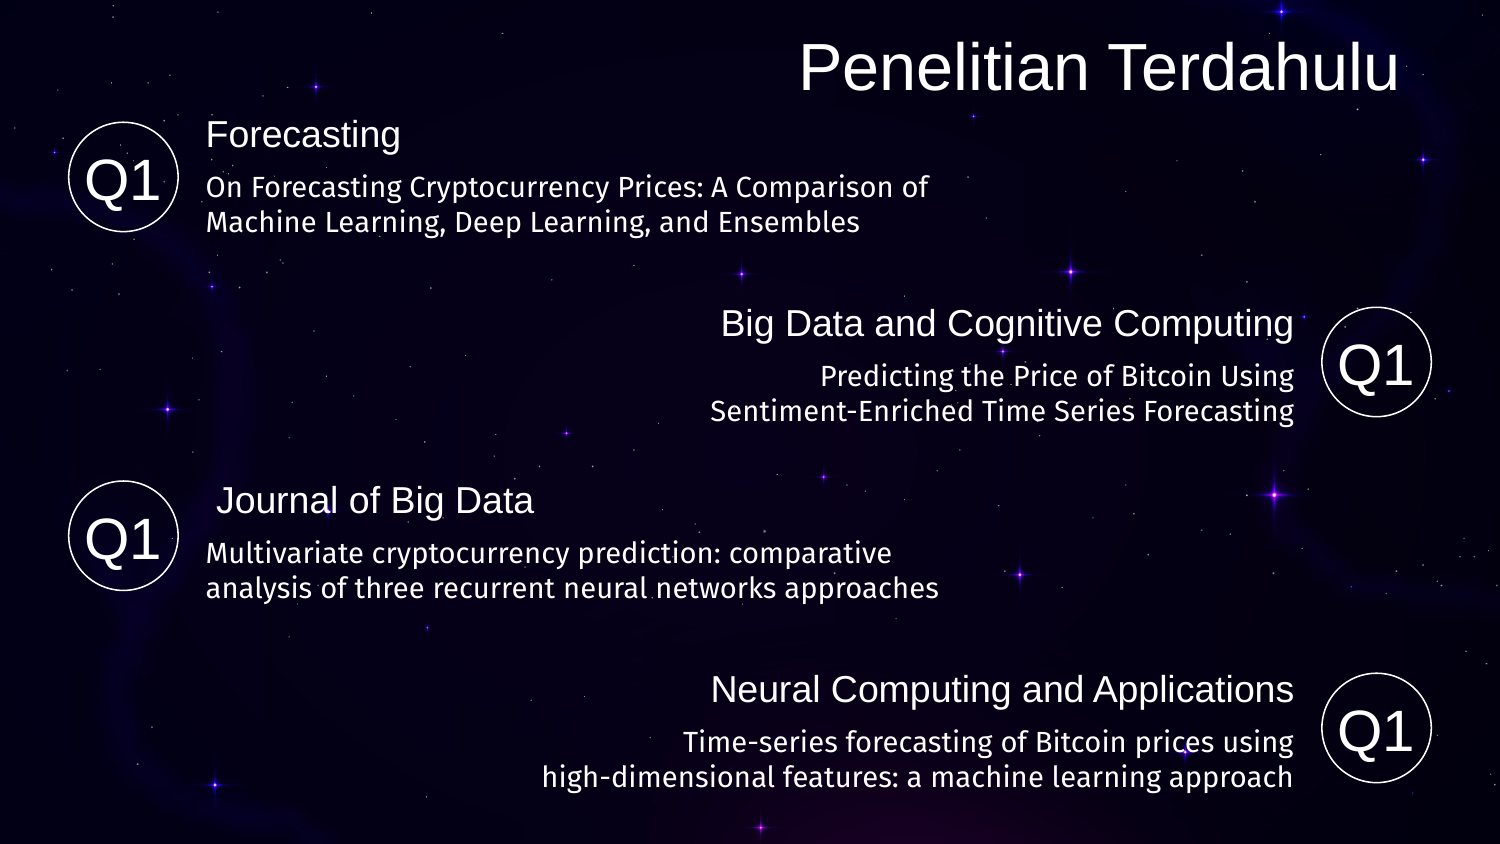

# Penelitian Terdahulu
Forecasting

Q1
On Forecasting Cryptocurrency Prices: A Comparison of Machine Learning, Deep Learning, and Ensembles
Big Data and Cognitive Computing

Q1
Predicting the Price of Bitcoin Using
Sentiment-Enriched Time Series Forecasting
 Journal of Big Data

Q1
Multivariate cryptocurrency prediction: comparative analysis of three recurrent neural networks approaches
Neural Computing and Applications

Q1
Time-series forecasting of Bitcoin prices using
high-dimensional features: a machine learning approach